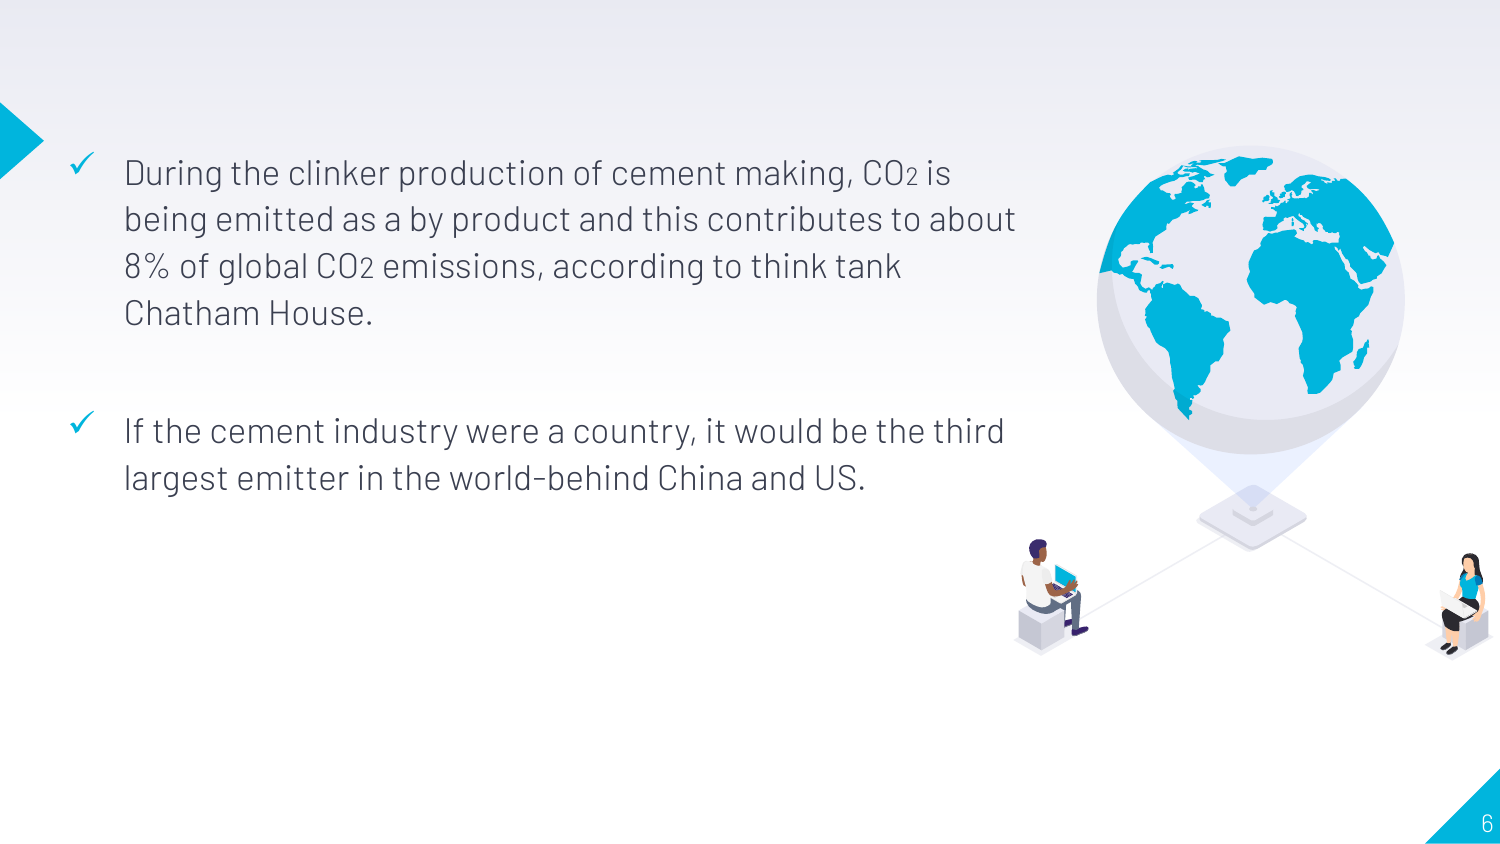

During the clinker production of cement making, CO2 is being emitted as a by product and this contributes to about 8% of global CO2 emissions, according to think tank Chatham House.

If the cement industry were a country, it would be the third largest emitter in the world-behind China and US.

6